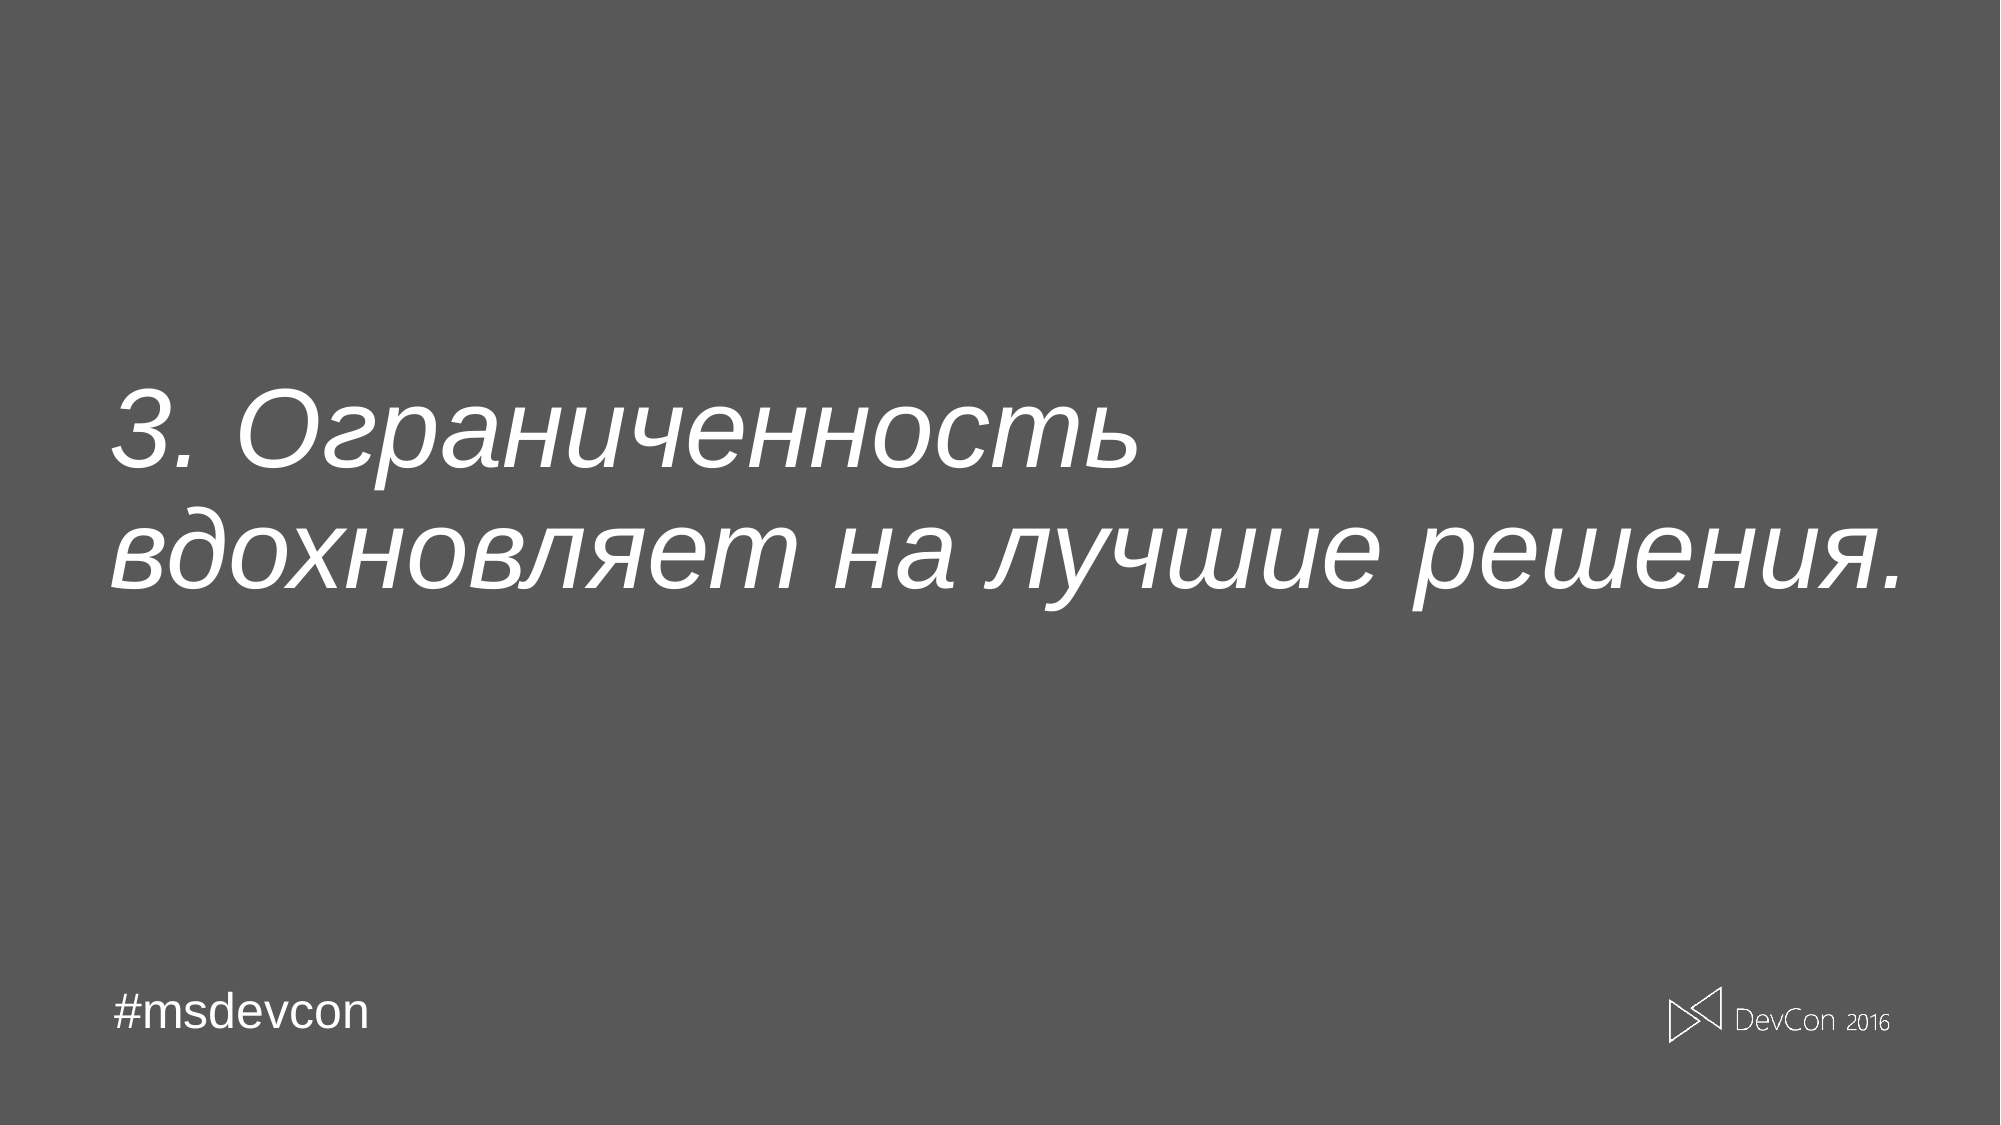

# 3. Ограниченность вдохновляет на лучшие решения.